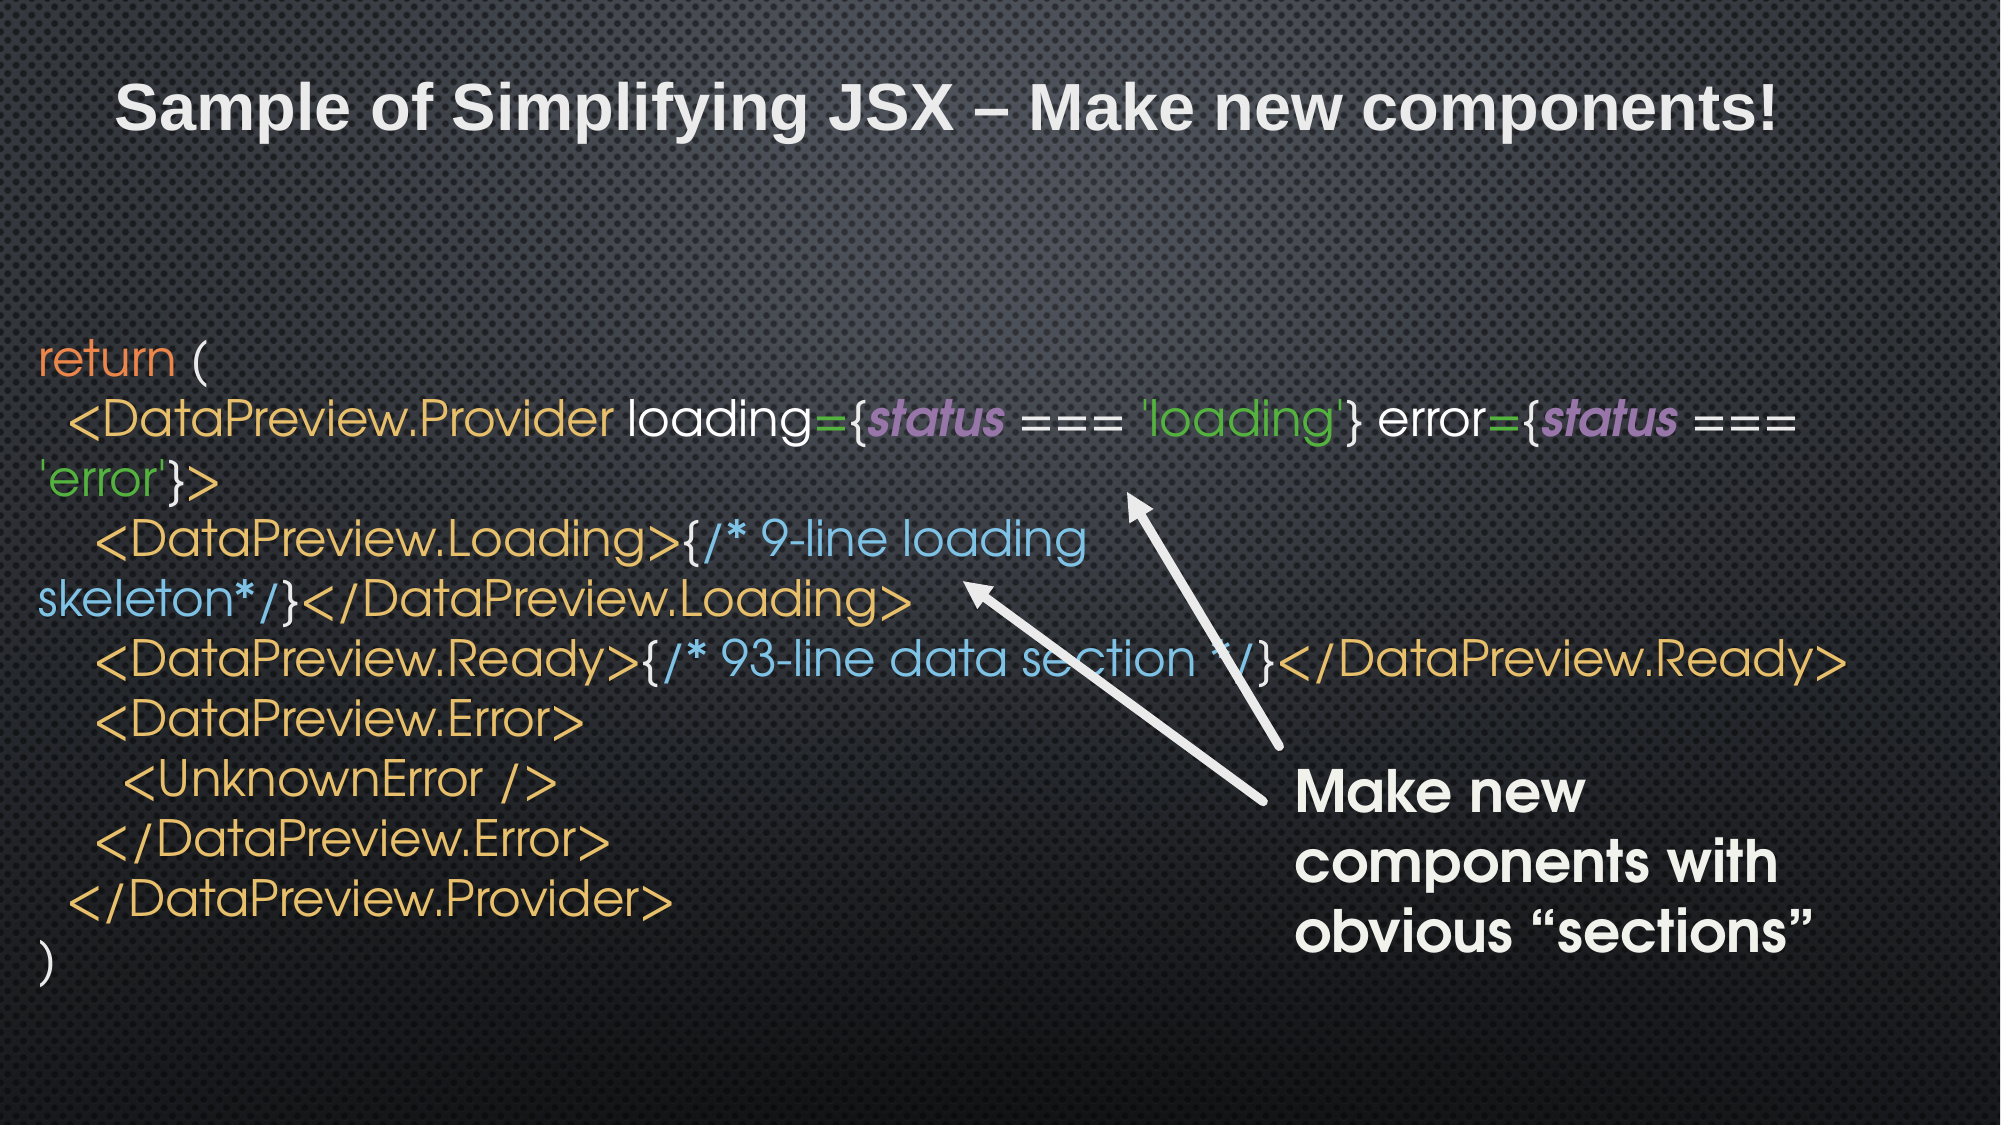

# Sample of Simplifying JSX – Make new components!
return (
  <DataPreview.Provider loading={status === 'loading'} error={status === 'error'}>
    <DataPreview.Loading>{/* 9-line loading skeleton*/}</DataPreview.Loading>
    <DataPreview.Ready>{/* 93-line data section */}</DataPreview.Ready>
    <DataPreview.Error>
      <UnknownError />
    </DataPreview.Error>
  </DataPreview.Provider>
)
Make new components with obvious “sections”